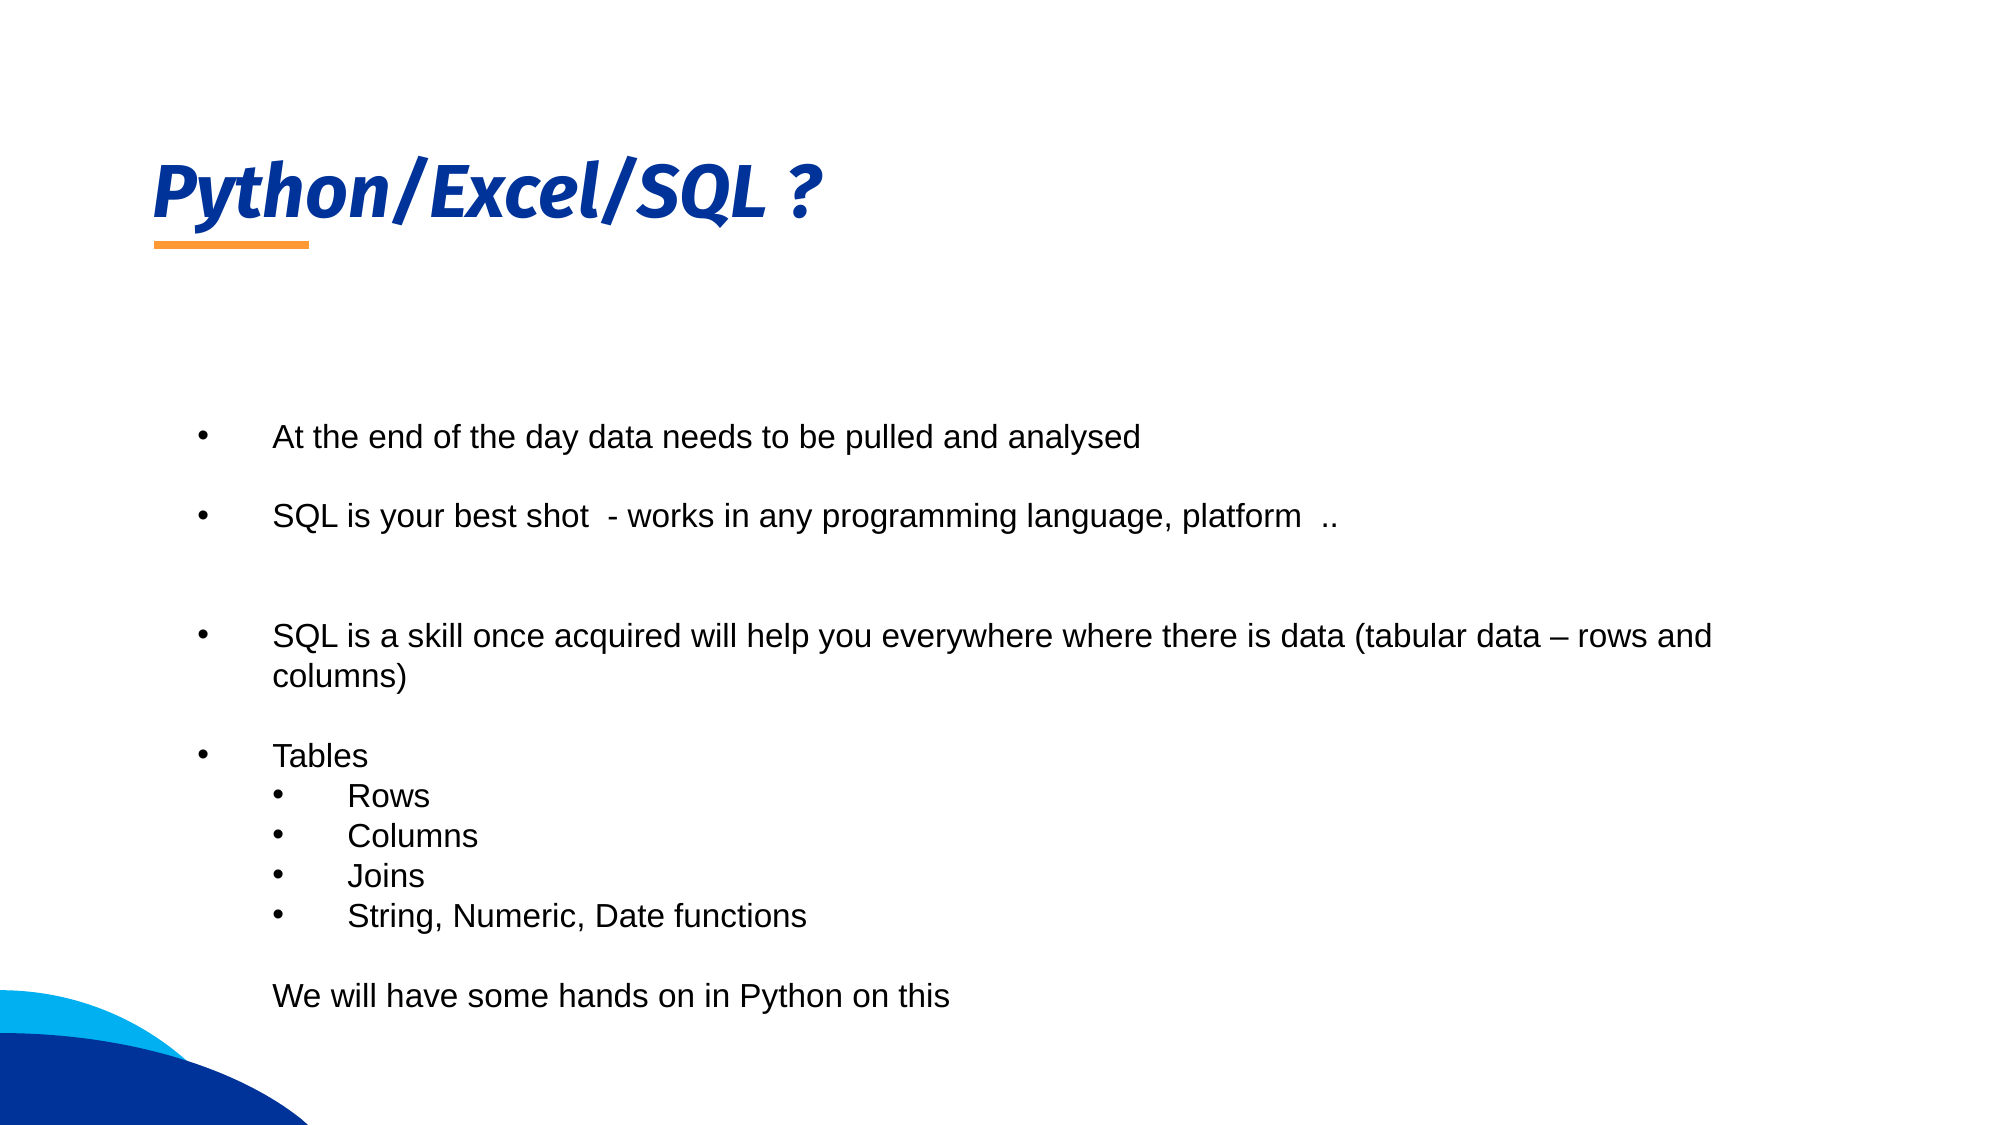

Python/Excel/SQL ?
At the end of the day data needs to be pulled and analysed

SQL is your best shot  - works in any programming language, platform  ..

SQL is a skill once acquired will help you everywhere where there is data (tabular data – rows and columns)

Tables
Rows
Columns
Joins
String, Numeric, Date functions

We will have some hands on in Python on this